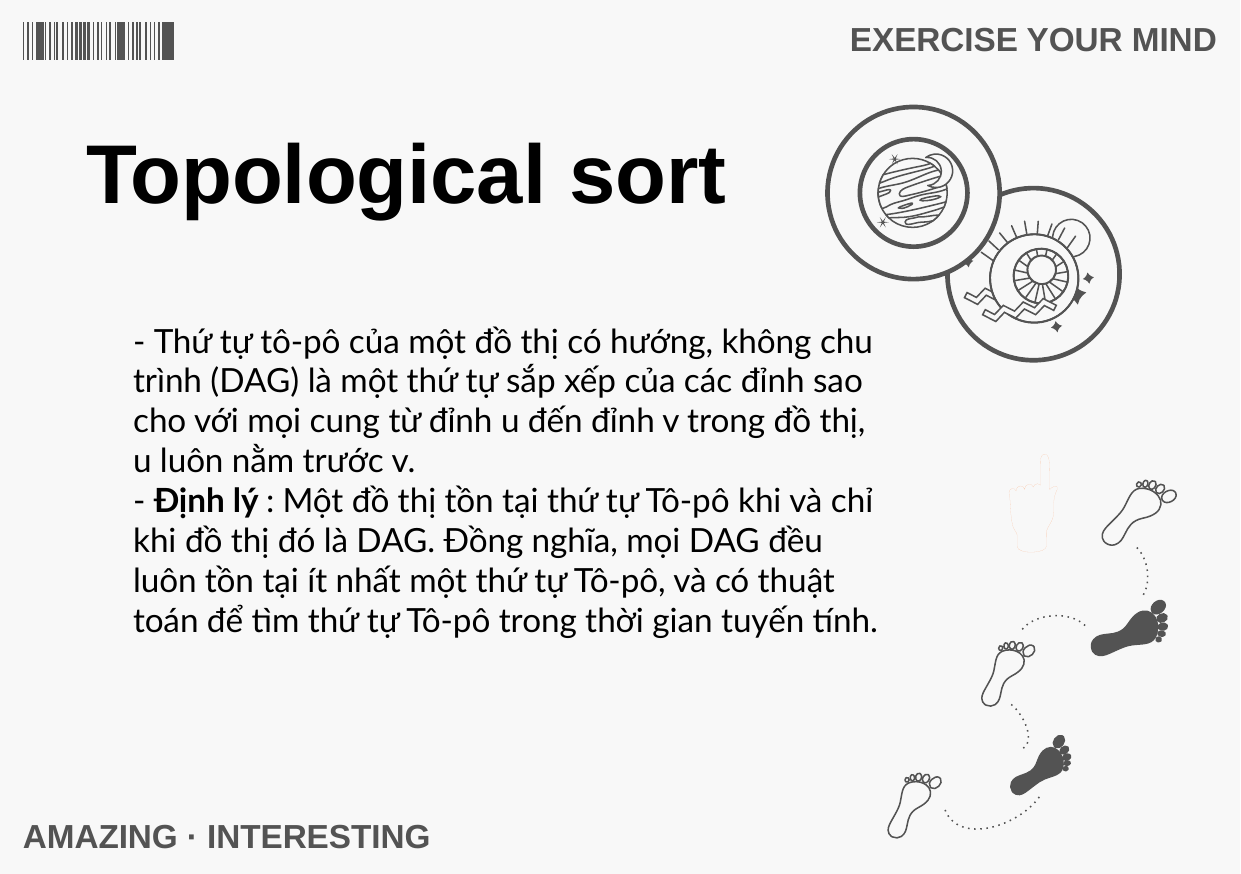

EXERCISE YOUR MIND

# Topological sort

- Thứ tự tô-pô của một đồ thị có hướng, không chu trình (DAG) là một thứ tự sắp xếp của các đỉnh sao cho với mọi cung từ đỉnh u đến đỉnh v trong đồ thị, u luôn nằm trước v.
- Định lý : Một đồ thị tồn tại thứ tự Tô-pô khi và chỉ khi đồ thị đó là DAG. Đồng nghĩa, mọi DAG đều luôn tồn tại ít nhất một thứ tự Tô-pô, và có thuật toán để tìm thứ tự Tô-pô trong thời gian tuyến tính.

AMAZING · INTERESTING